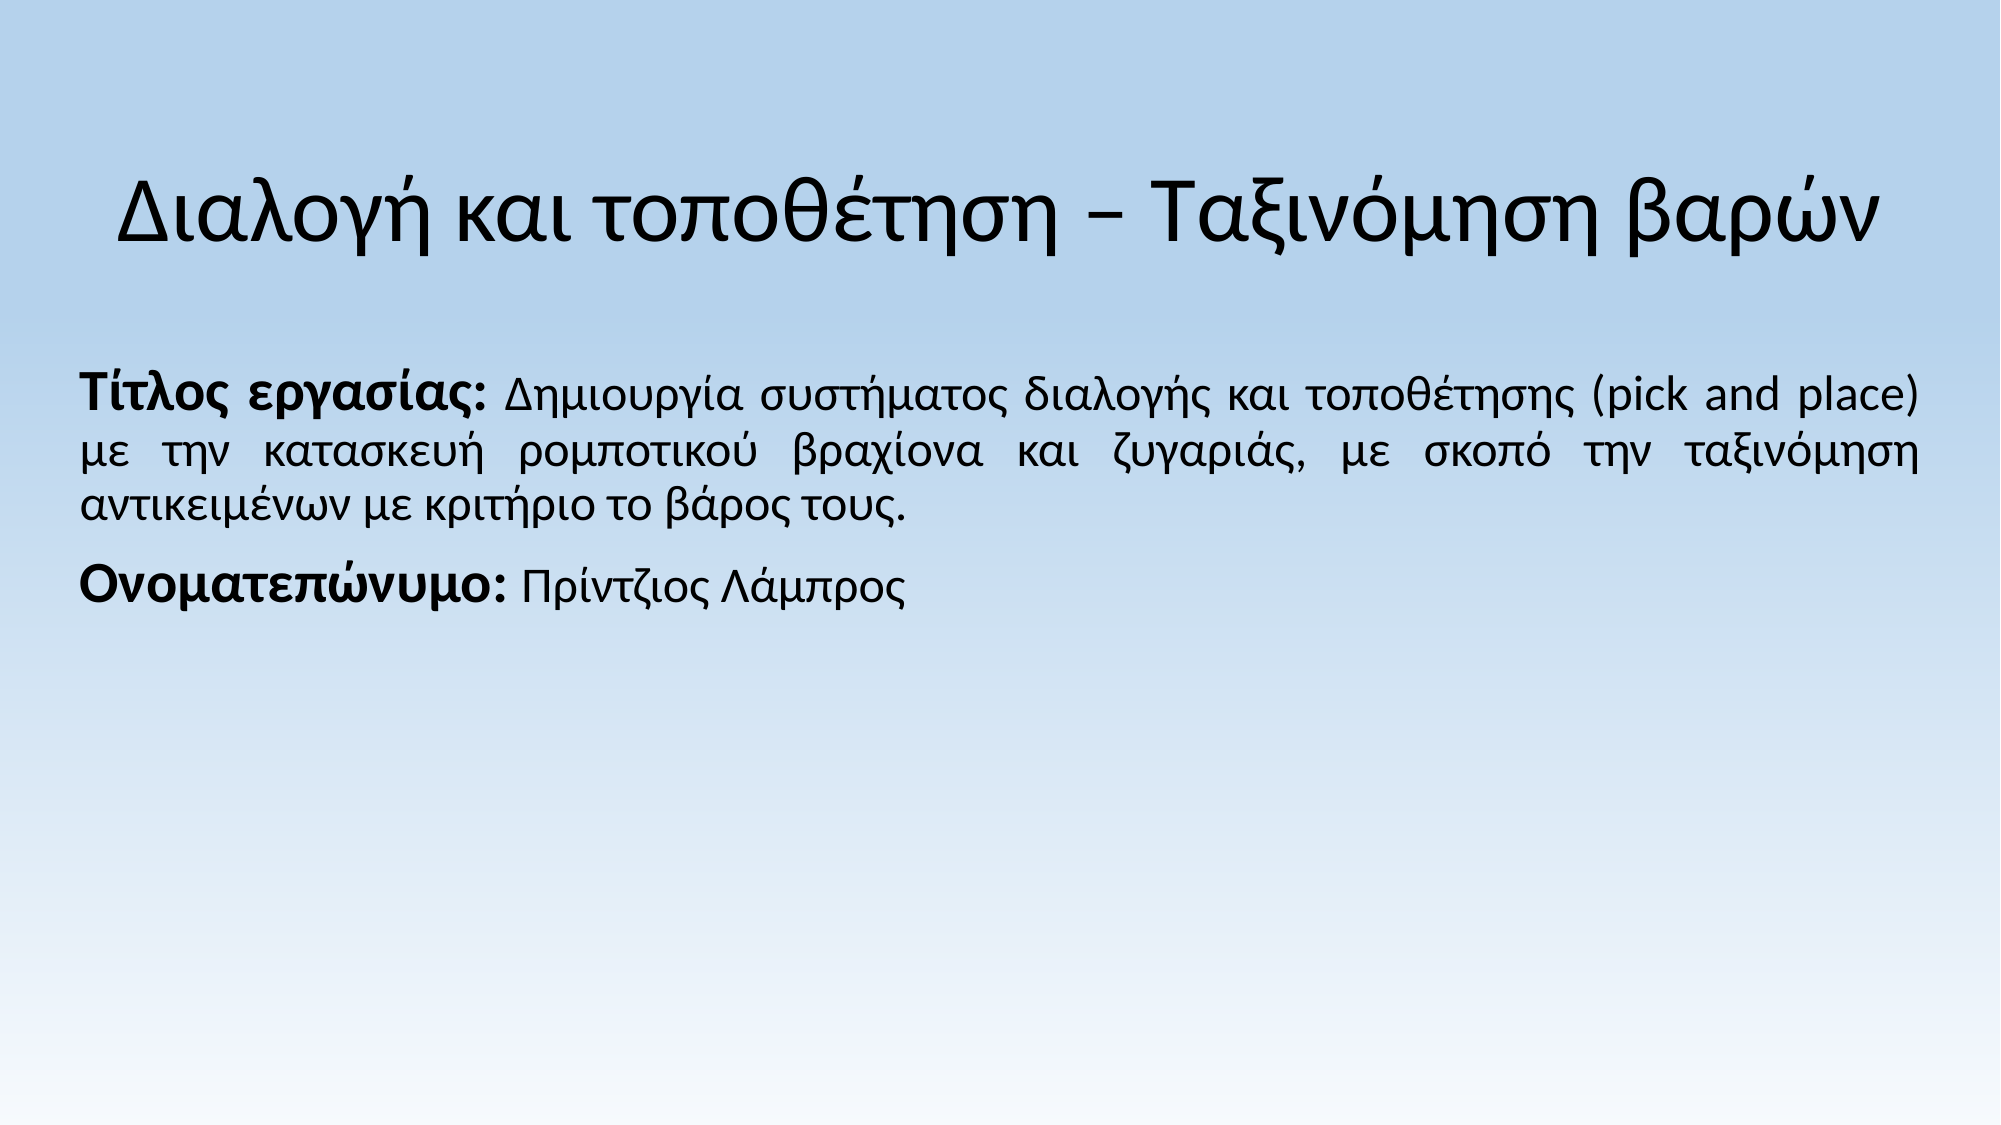

# Διαλογή και τοποθέτηση – Ταξινόμηση βαρών
Τίτλος εργασίας: Δημιουργία συστήματος διαλογής και τοποθέτησης (pick and place) με την κατασκευή ρομποτικού βραχίονα και ζυγαριάς, με σκοπό την ταξινόμηση αντικειμένων με κριτήριο το βάρος τους.
Ονοματεπώνυμο: Πρίντζιος Λάμπρος